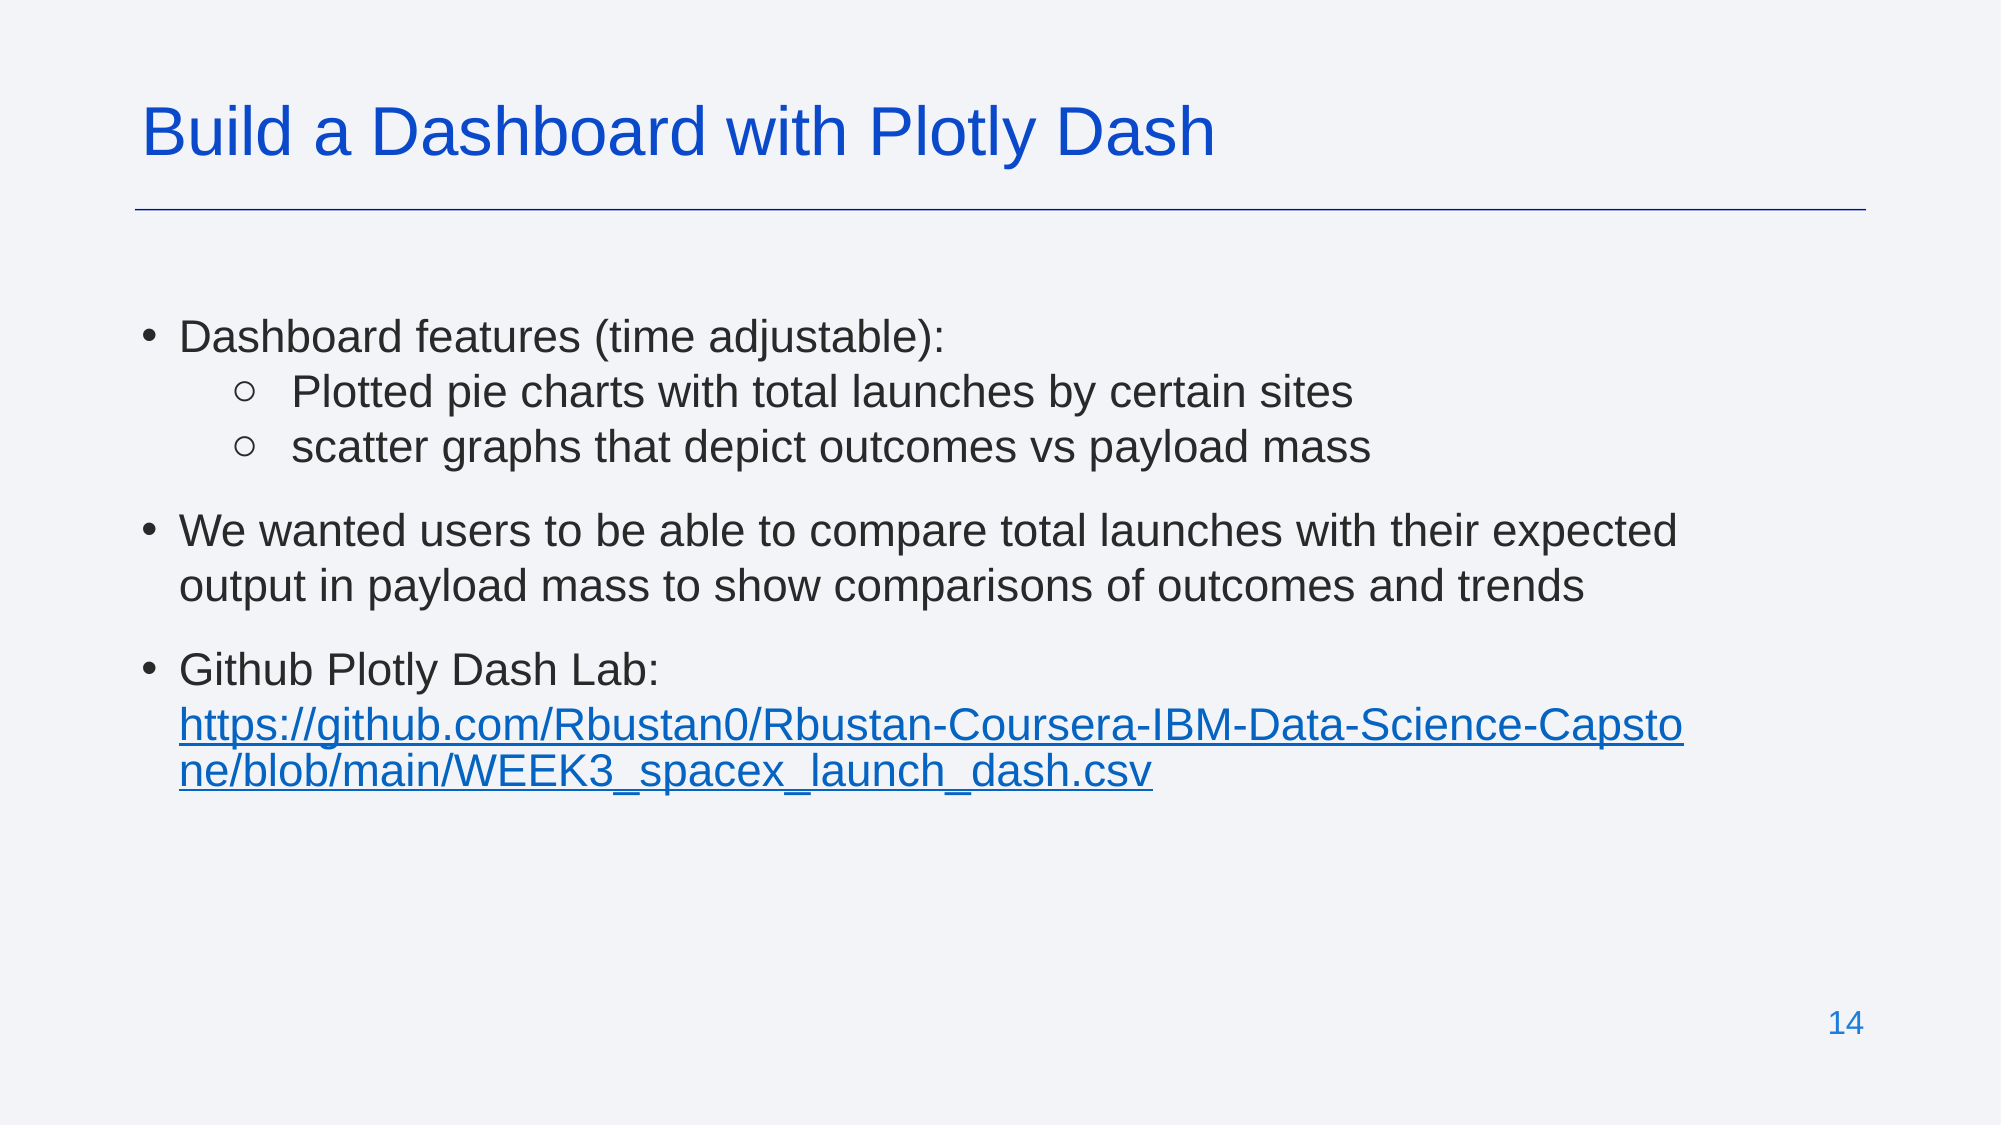

Build a Dashboard with Plotly Dash
Dashboard features (time adjustable):
Plotted pie charts with total launches by certain sites
scatter graphs that depict outcomes vs payload mass
We wanted users to be able to compare total launches with their expected output in payload mass to show comparisons of outcomes and trends
Github Plotly Dash Lab: https://github.com/Rbustan0/Rbustan-Coursera-IBM-Data-Science-Capstone/blob/main/WEEK3_spacex_launch_dash.csv

14